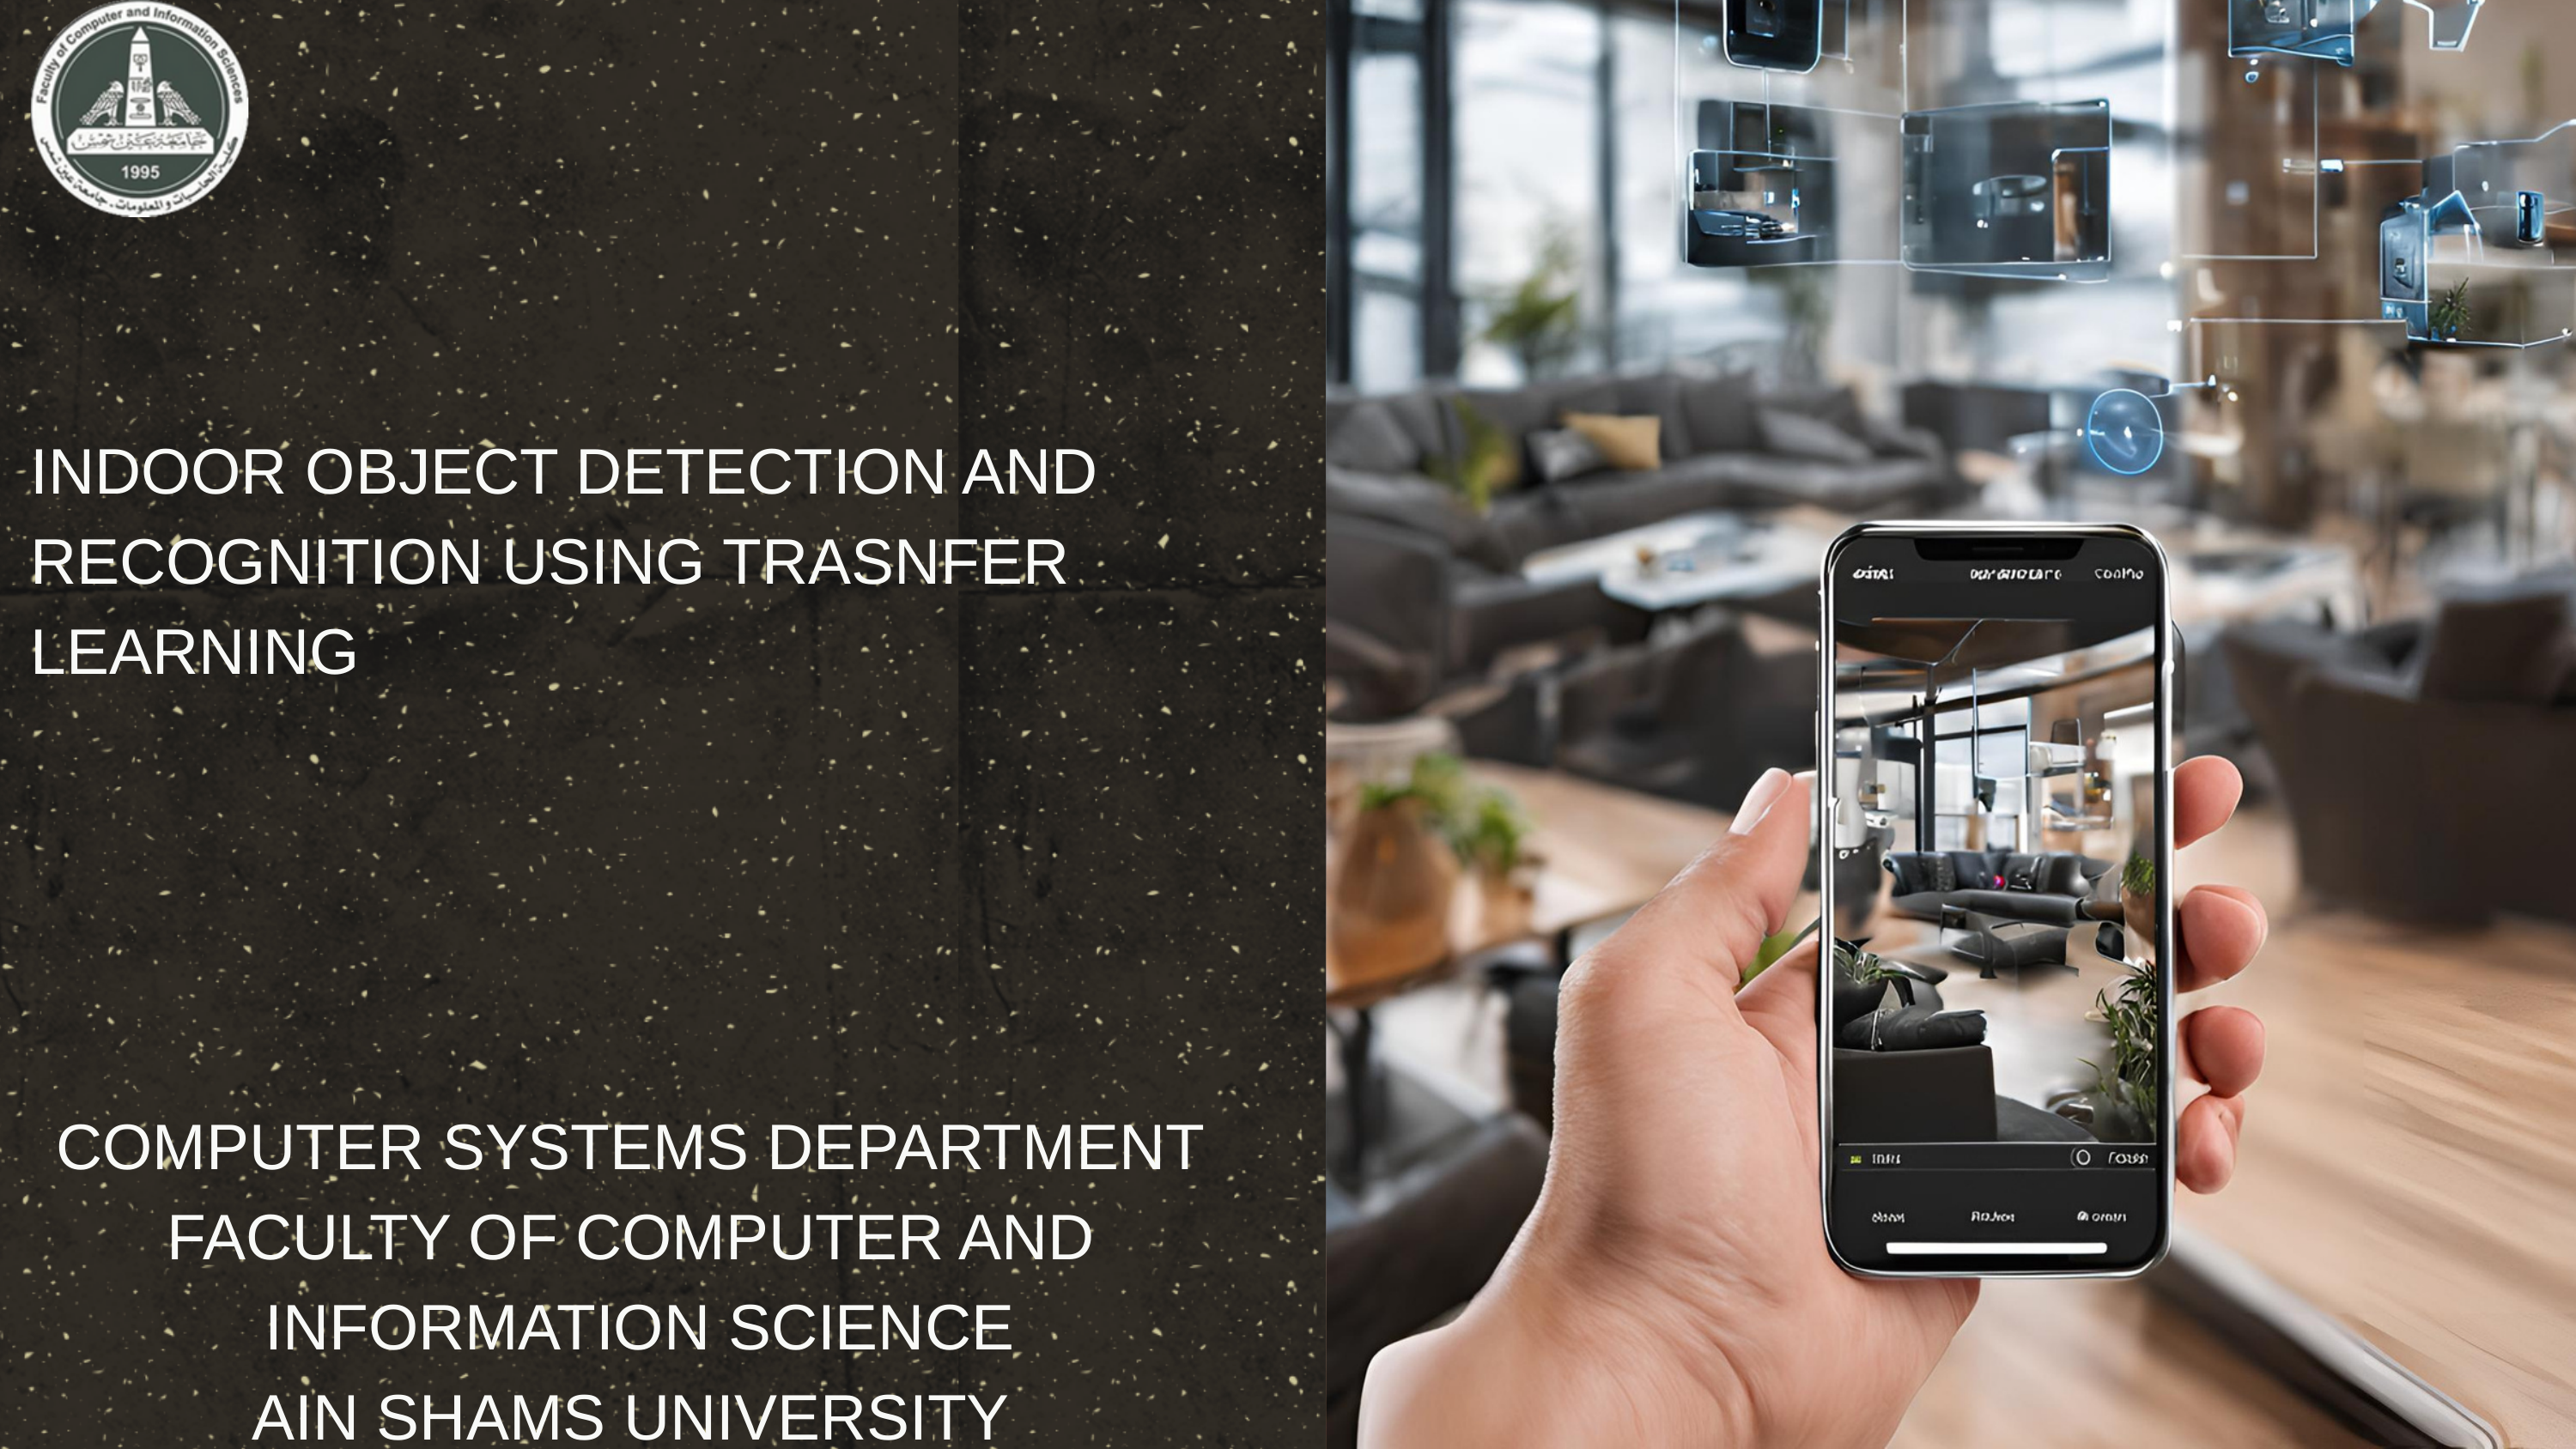

INDOOR OBJECT DETECTION AND RECOGNITION USING TRASNFER LEARNING
COMPUTER SYSTEMS DEPARTMENT
FACULTY OF COMPUTER AND
 INFORMATION SCIENCE
AIN SHAMS UNIVERSITY